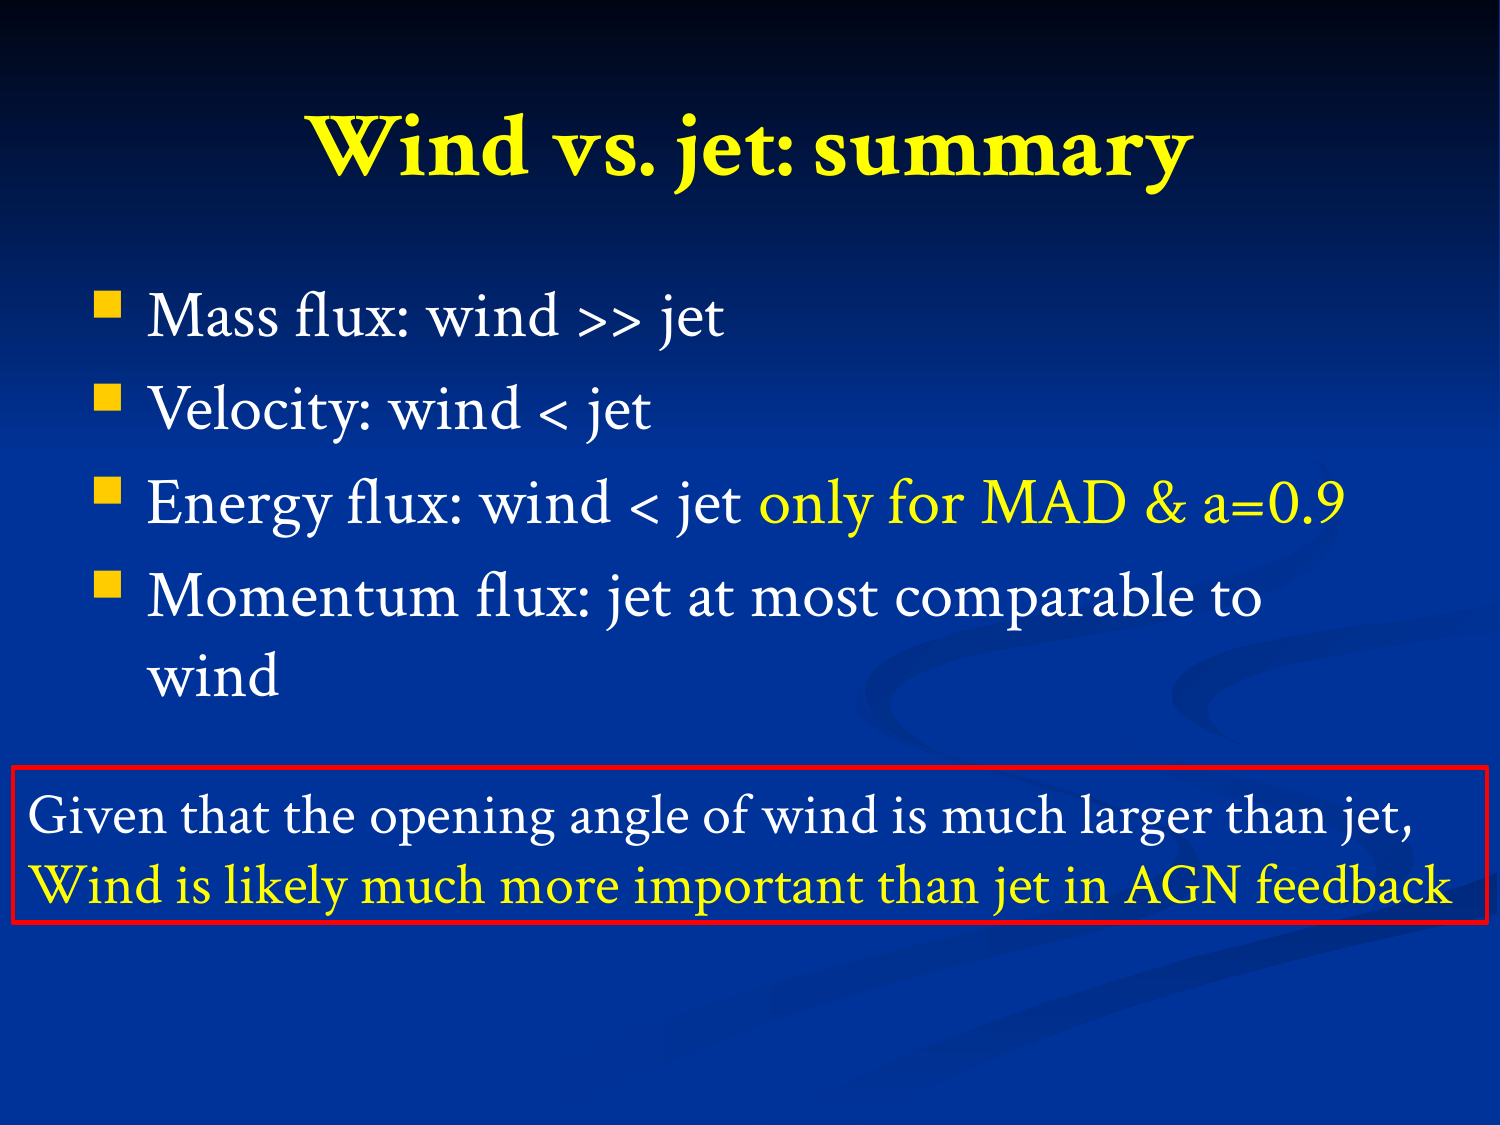

# Wind vs. jet: summary
Mass flux: wind >> jet
Velocity: wind < jet
Energy flux: wind < jet only for MAD & a=0.9
Momentum flux: jet at most comparable to wind
Given that the opening angle of wind is much larger than jet,
Wind is likely much more important than jet in AGN feedback